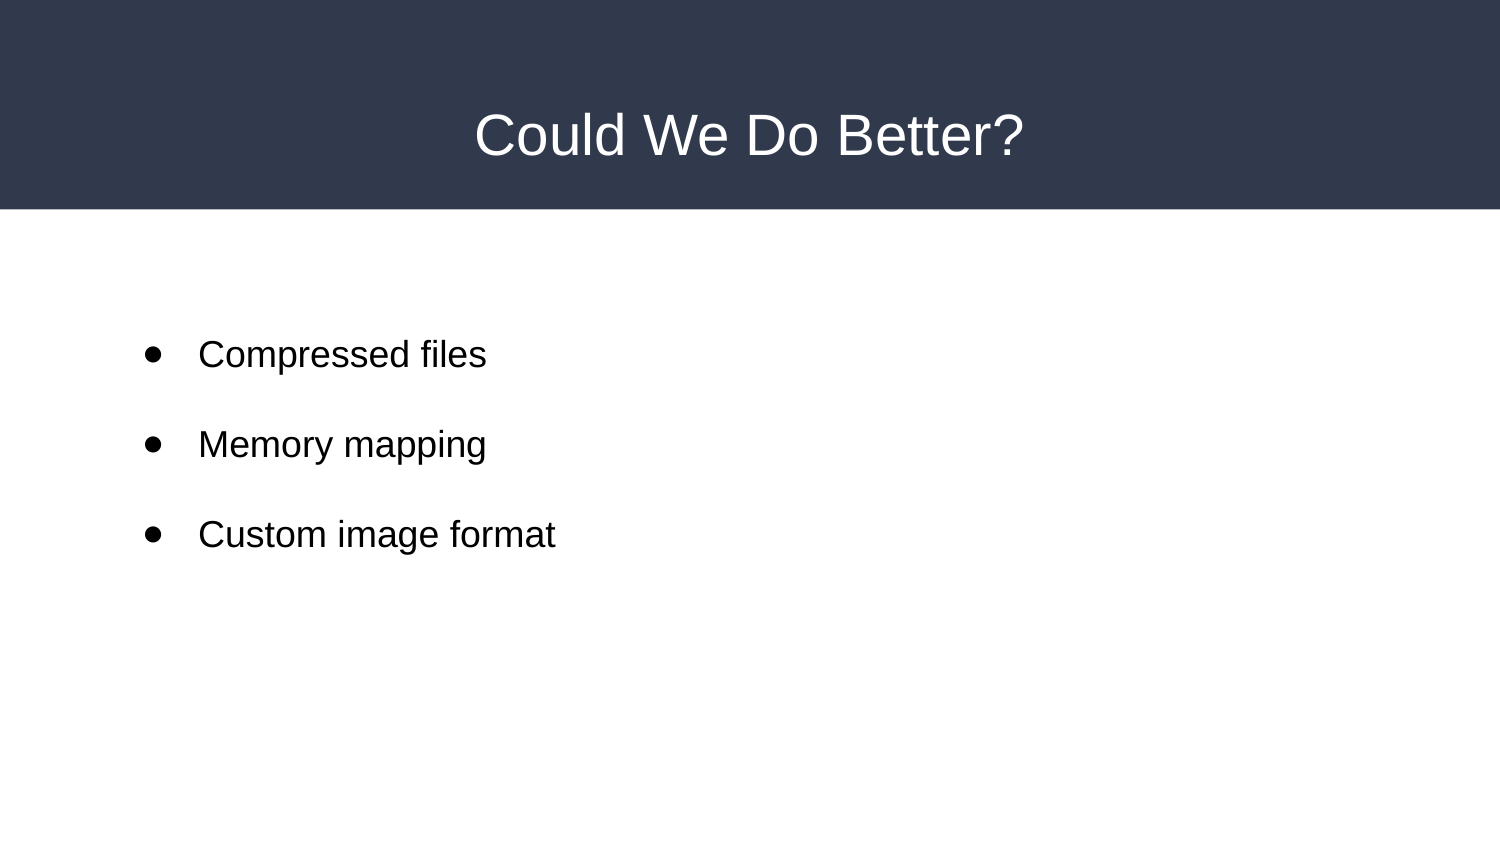

# Could We Do Better?
Compressed files
Memory mapping

Custom image format